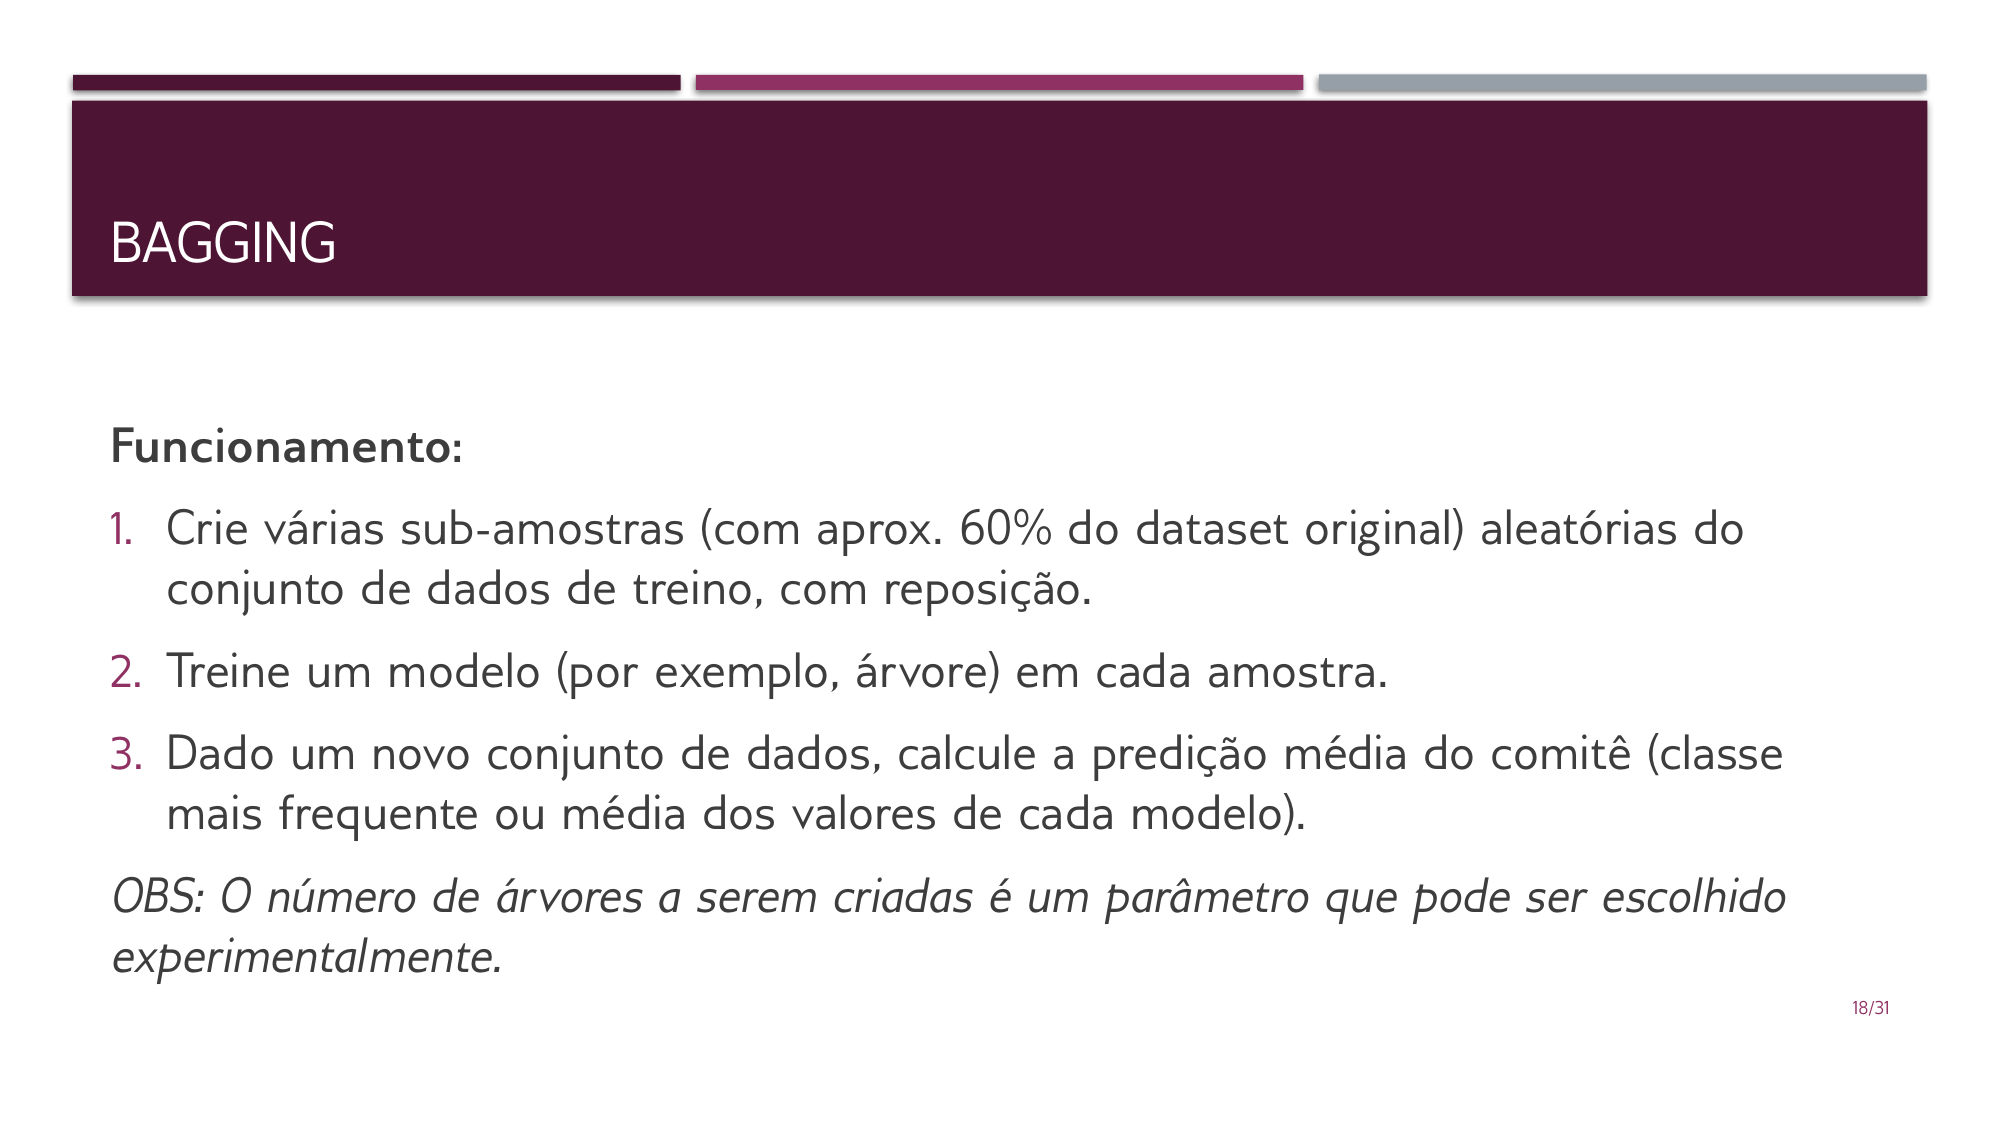

# Bagging
Funcionamento:
Crie várias sub-amostras (com aprox. 60% do dataset original) aleatórias do conjunto de dados de treino, com reposição.
Treine um modelo (por exemplo, árvore) em cada amostra.
Dado um novo conjunto de dados, calcule a predição média do comitê (classe mais frequente ou média dos valores de cada modelo).
OBS: O número de árvores a serem criadas é um parâmetro que pode ser escolhido experimentalmente.
18/31